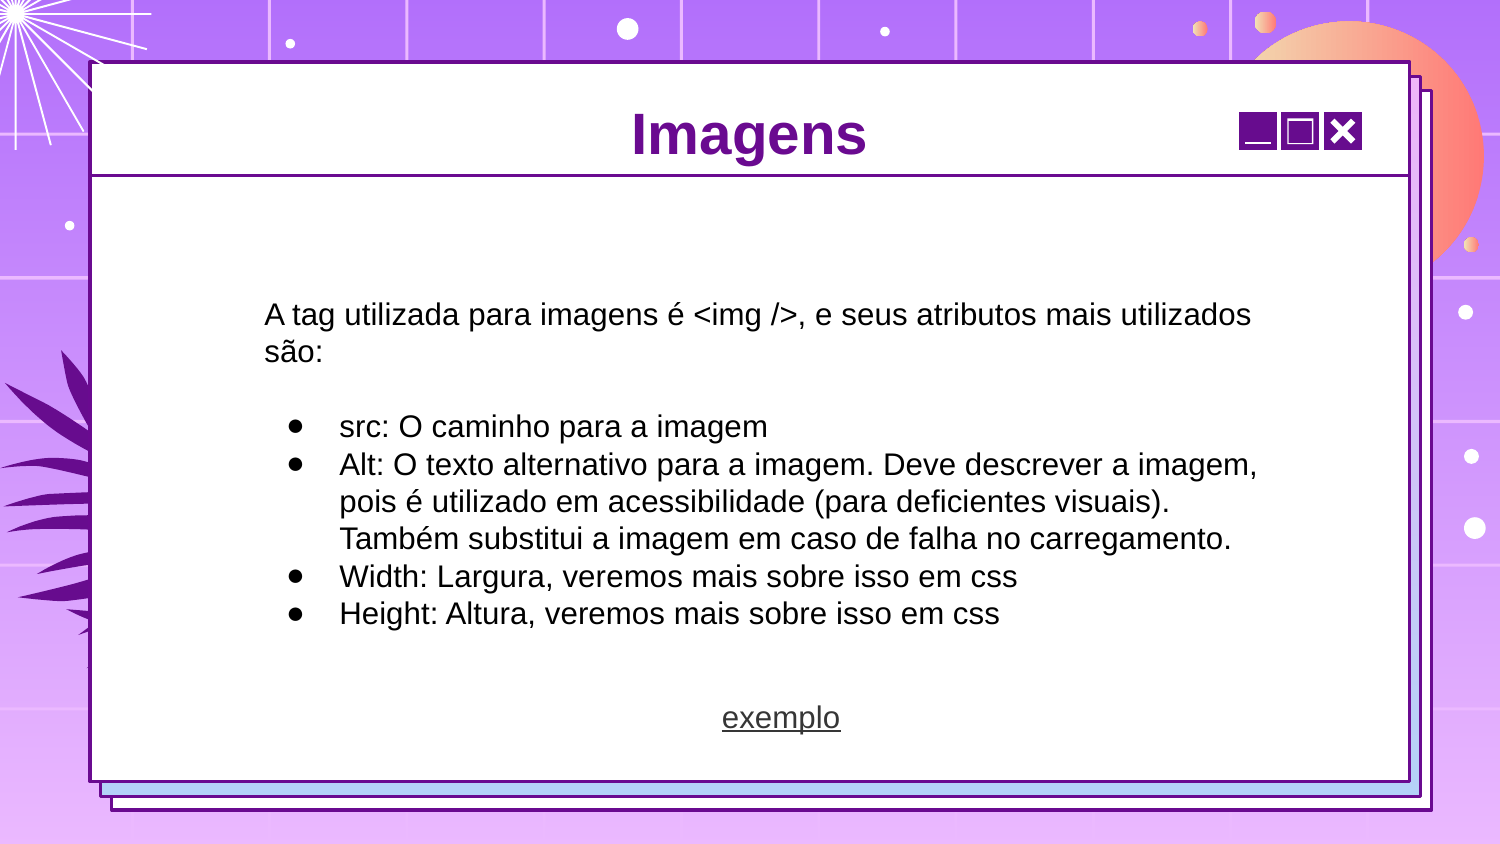

# Imagens
A tag utilizada para imagens é <img />, e seus atributos mais utilizados são:

src: O caminho para a imagem
Alt: O texto alternativo para a imagem. Deve descrever a imagem, pois é utilizado em acessibilidade (para deficientes visuais). Também substitui a imagem em caso de falha no carregamento.
Width: Largura, veremos mais sobre isso em css
Height: Altura, veremos mais sobre isso em css
exemplo